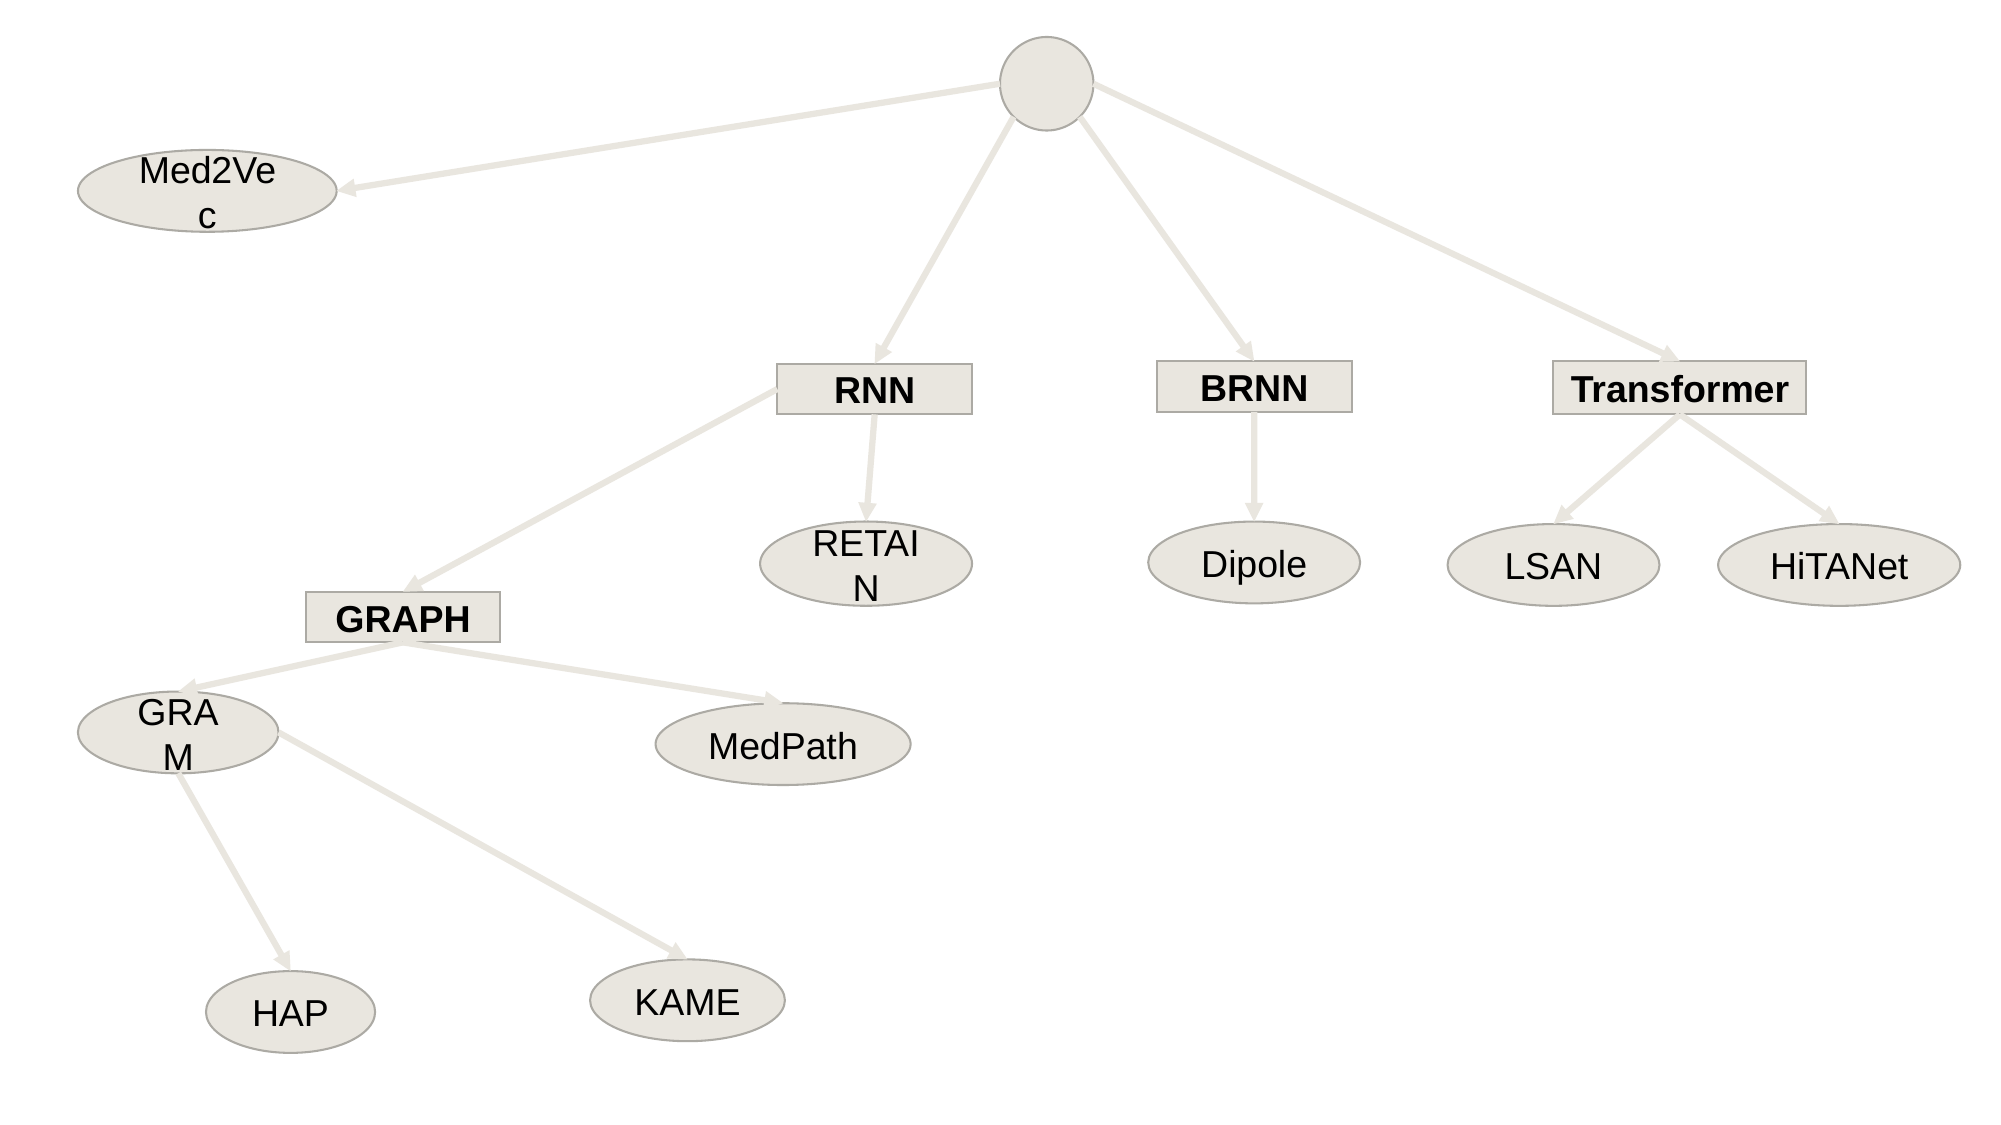

Med2Vec
Transformer
BRNN
RNN
RETAIN
Dipole
LSAN
HiTANet
GRAPH
GRAM
MedPath
KAME
HAP